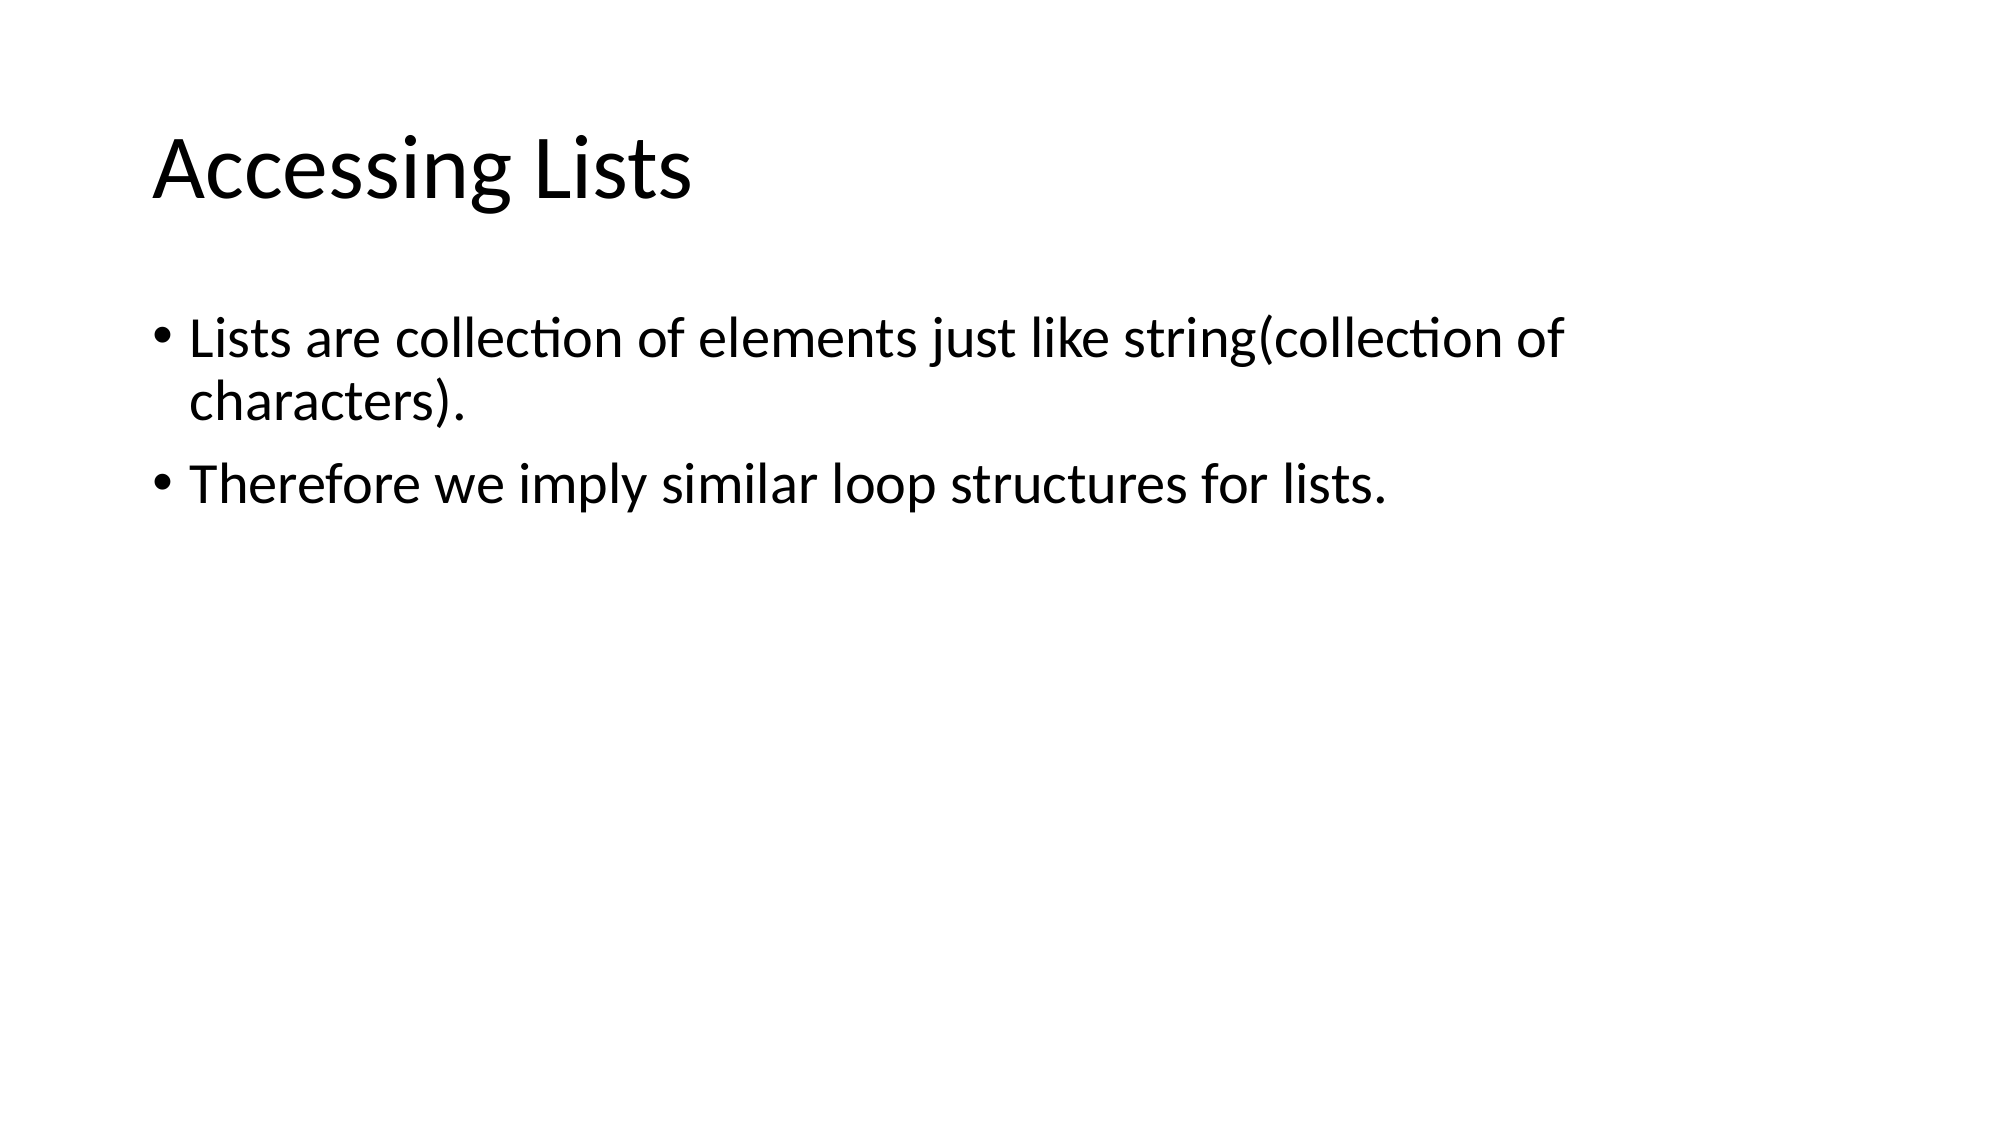

# Accessing Lists
Lists are collection of elements just like string(collection of characters).
Therefore we imply similar loop structures for lists.